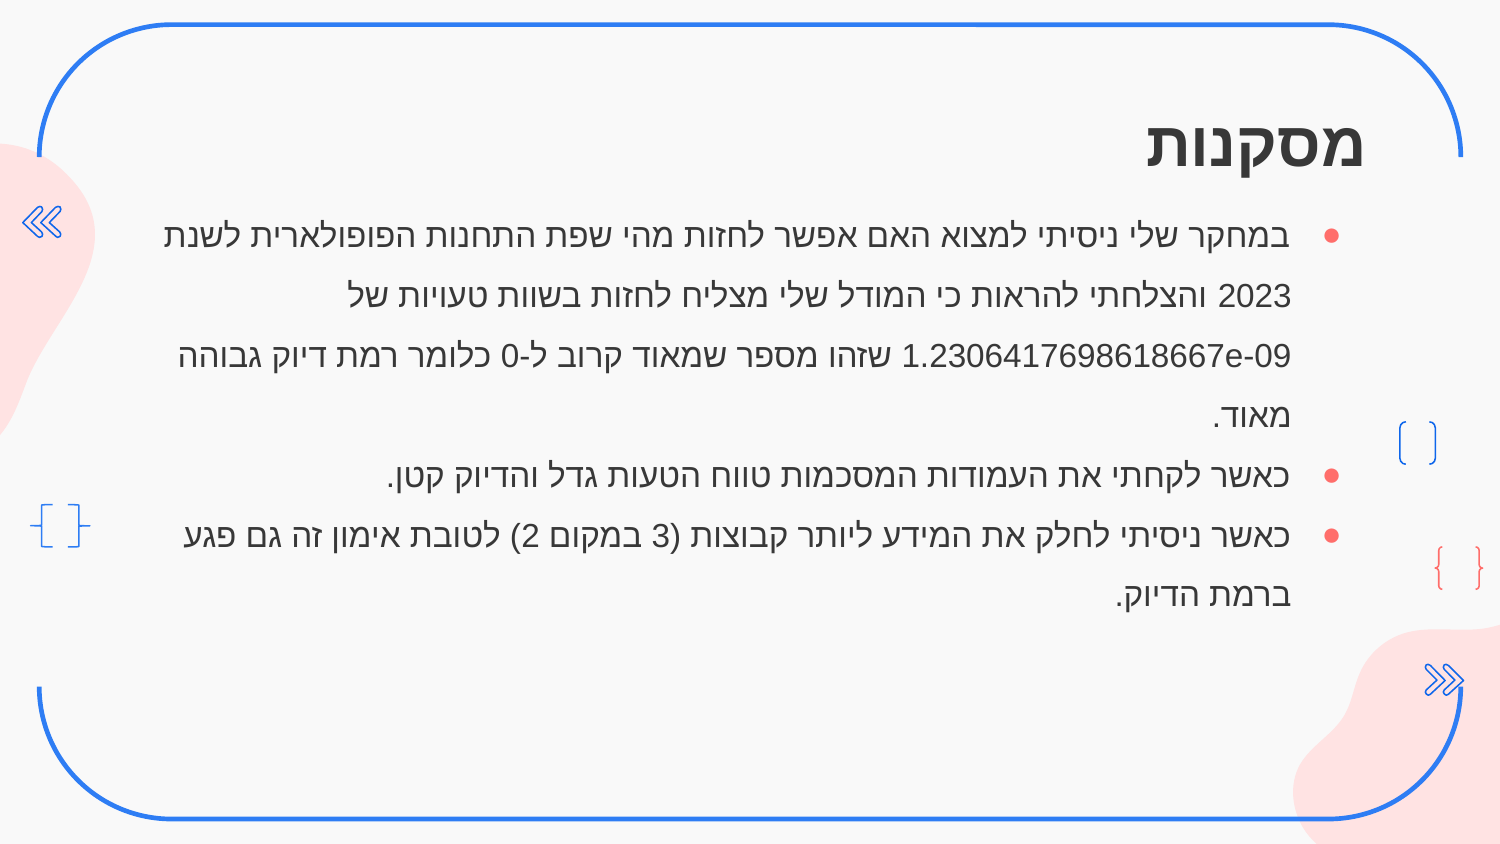

# מסקנות
במחקר שלי ניסיתי למצוא האם אפשר לחזות מהי שפת התחנות הפופולארית לשנת 2023 והצלחתי להראות כי המודל שלי מצליח לחזות בשוות טעויות של 1.2306417698618667e-09 שזהו מספר שמאוד קרוב ל-0 כלומר רמת דיוק גבוהה מאוד.
כאשר לקחתי את העמודות המסכמות טווח הטעות גדל והדיוק קטן.
כאשר ניסיתי לחלק את המידע ליותר קבוצות (3 במקום 2) לטובת אימון זה גם פגע ברמת הדיוק.